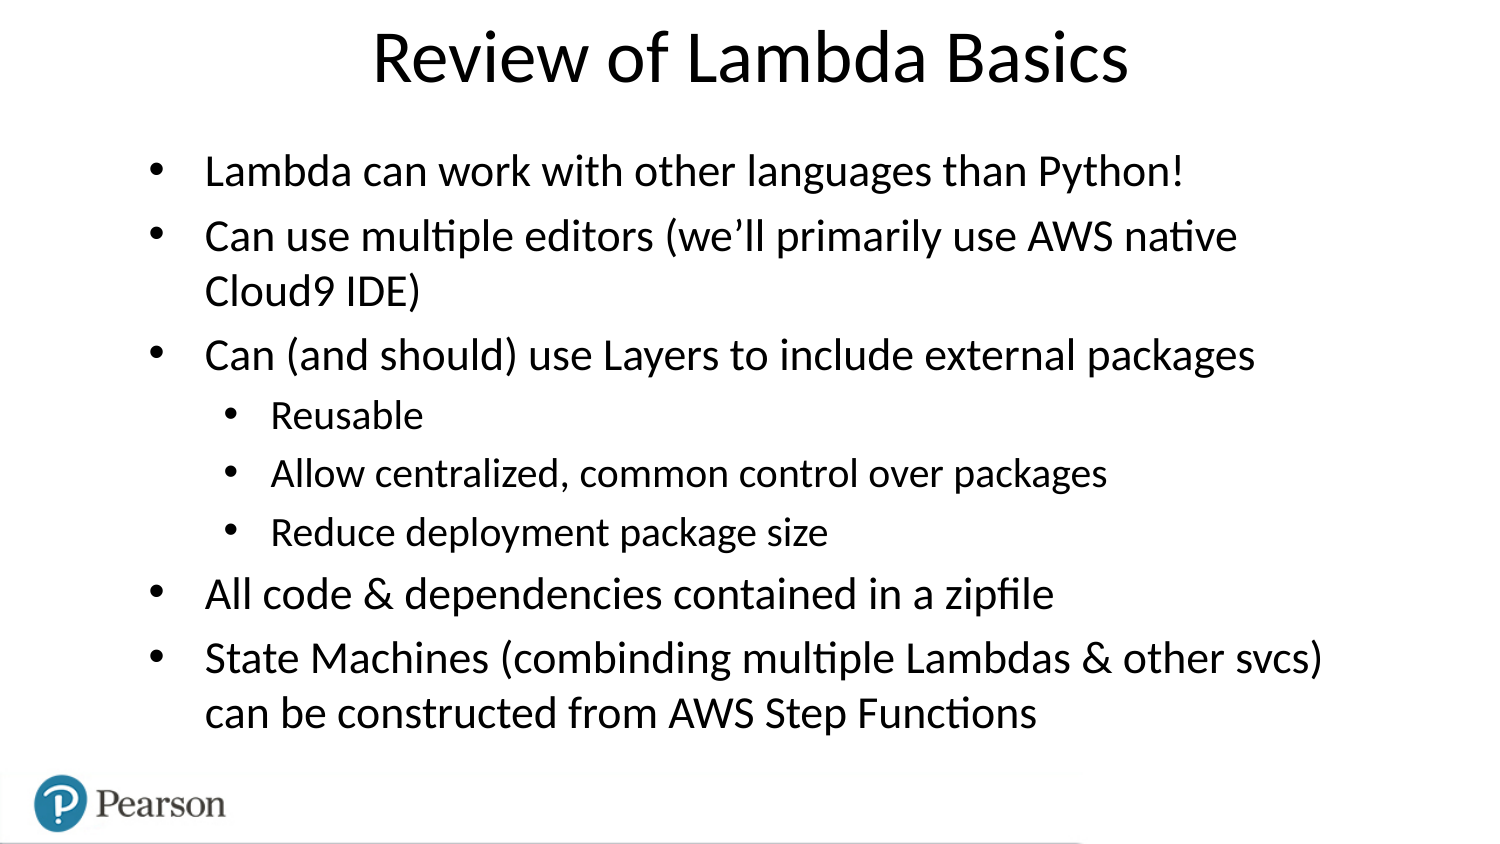

# Review of Lambda Basics
Lambda can work with other languages than Python!
Can use multiple editors (we’ll primarily use AWS native Cloud9 IDE)
Can (and should) use Layers to include external packages
Reusable
Allow centralized, common control over packages
Reduce deployment package size
All code & dependencies contained in a zipfile
State Machines (combinding multiple Lambdas & other svcs) can be constructed from AWS Step Functions